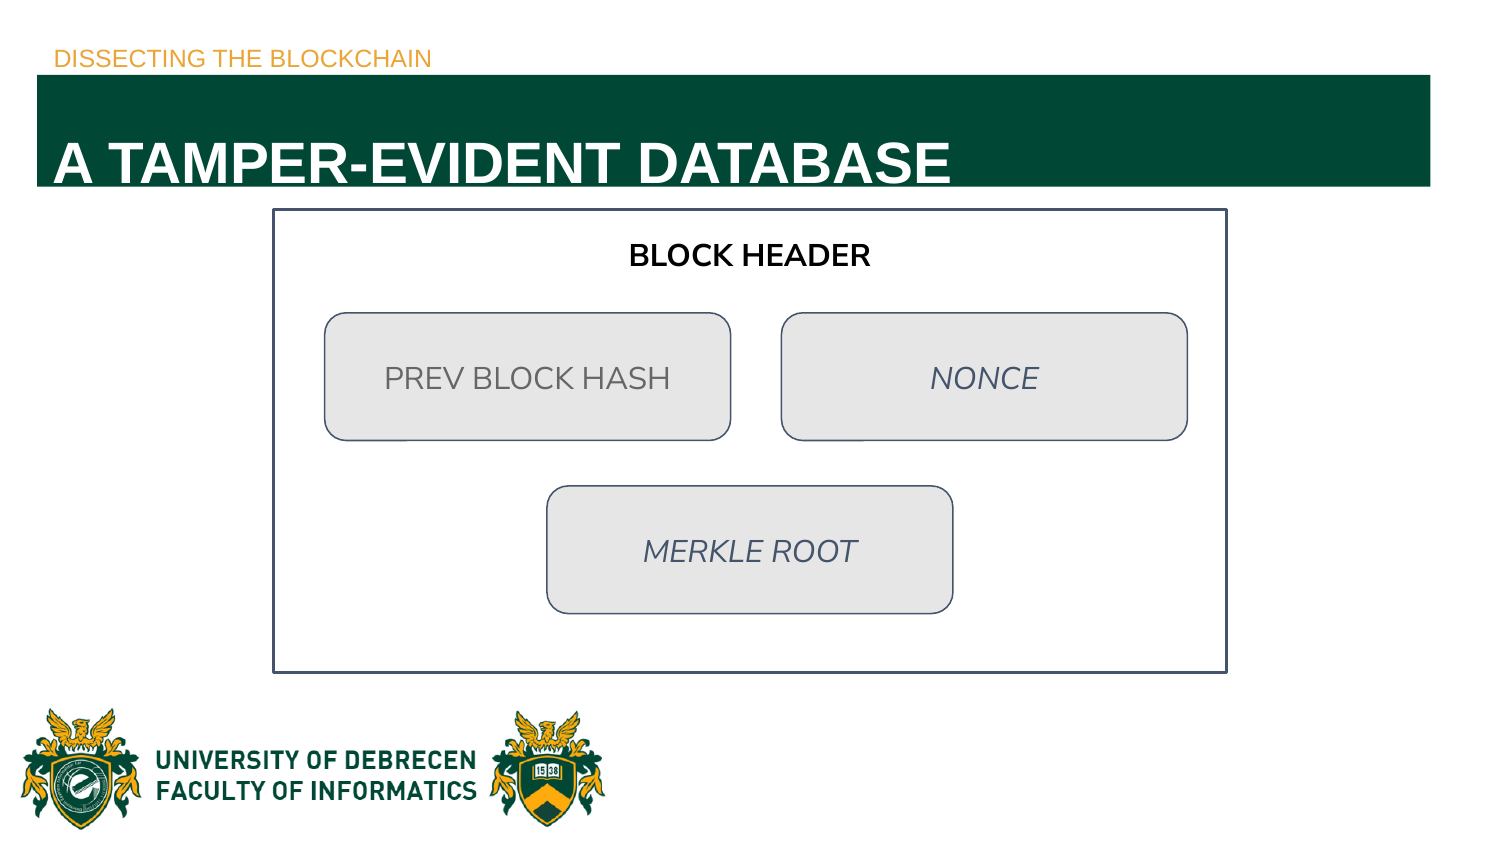

# DISSECTING THE BLOCKCHAIN
A TAMPER-EVIDENT DATABASE
BLOCK HEADER

PREV BLOCK HASH
NONCE
MERKLE ROOT